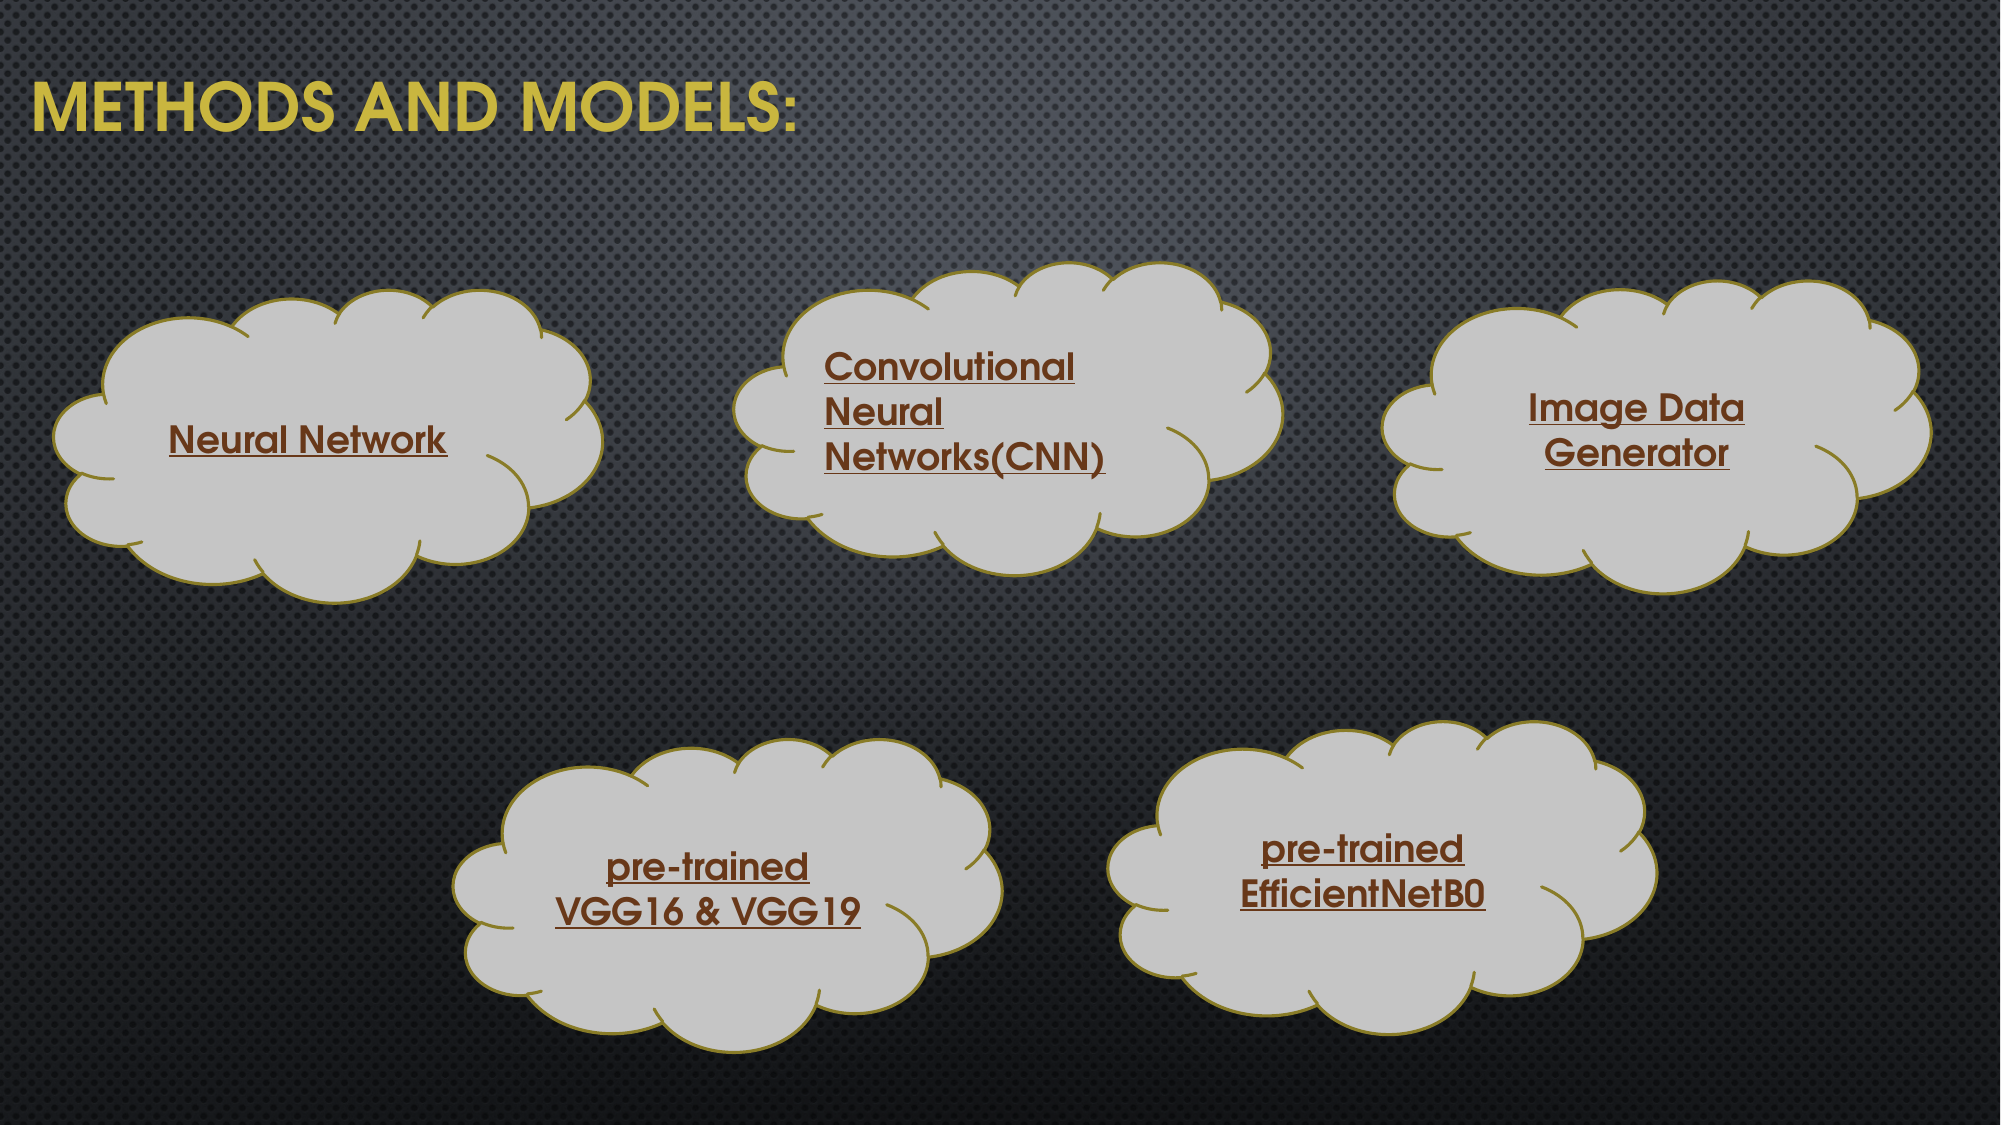

# methods and models:
Convolutional Neural Networks(CNN)
Image Data Generator
Neural Network
pre-trained EfficientNetB0
pre-trained VGG16 & VGG19